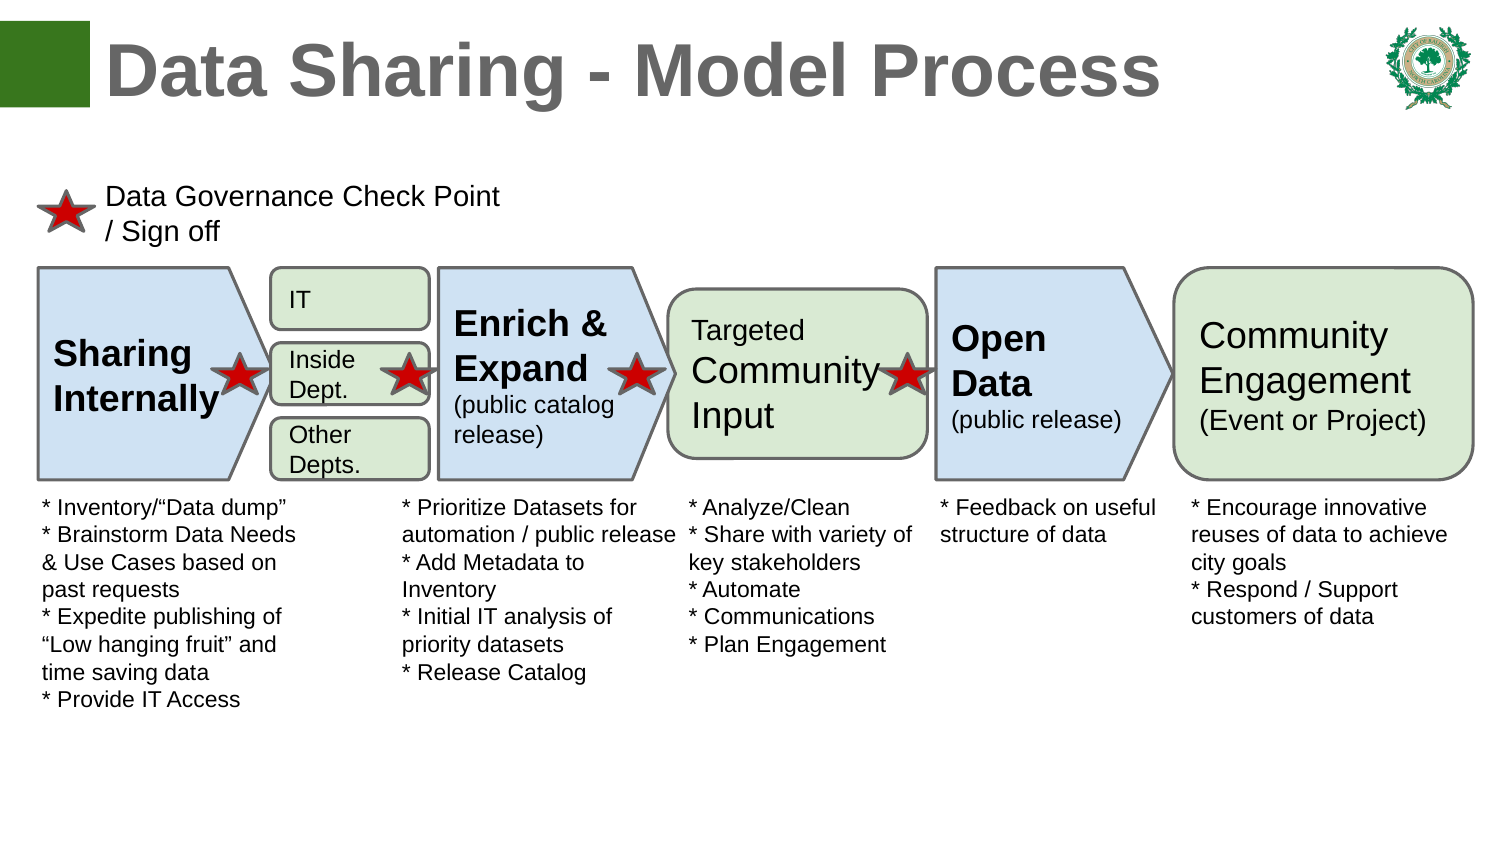

# Data Sharing - Model Process
Data Governance Check Point / Sign off

Sharing Internally
IT
Enrich & Expand (public catalog release)
Open Data
(public release)
Community Engagement
(Event or Project)
Targeted Community Input
Inside Dept.

Other Depts.
* Inventory/“Data dump”
* Brainstorm Data Needs & Use Cases based on past requests
* Expedite publishing of “Low hanging fruit” and time saving data
* Provide IT Access
* Prioritize Datasets for automation / public release
* Add Metadata to Inventory
* Initial IT analysis of priority datasets
* Release Catalog
* Analyze/Clean
* Share with variety of key stakeholders
* Automate
* Communications
* Plan Engagement
* Feedback on useful structure of data
* Encourage innovative reuses of data to achieve city goals
* Respond / Support customers of data